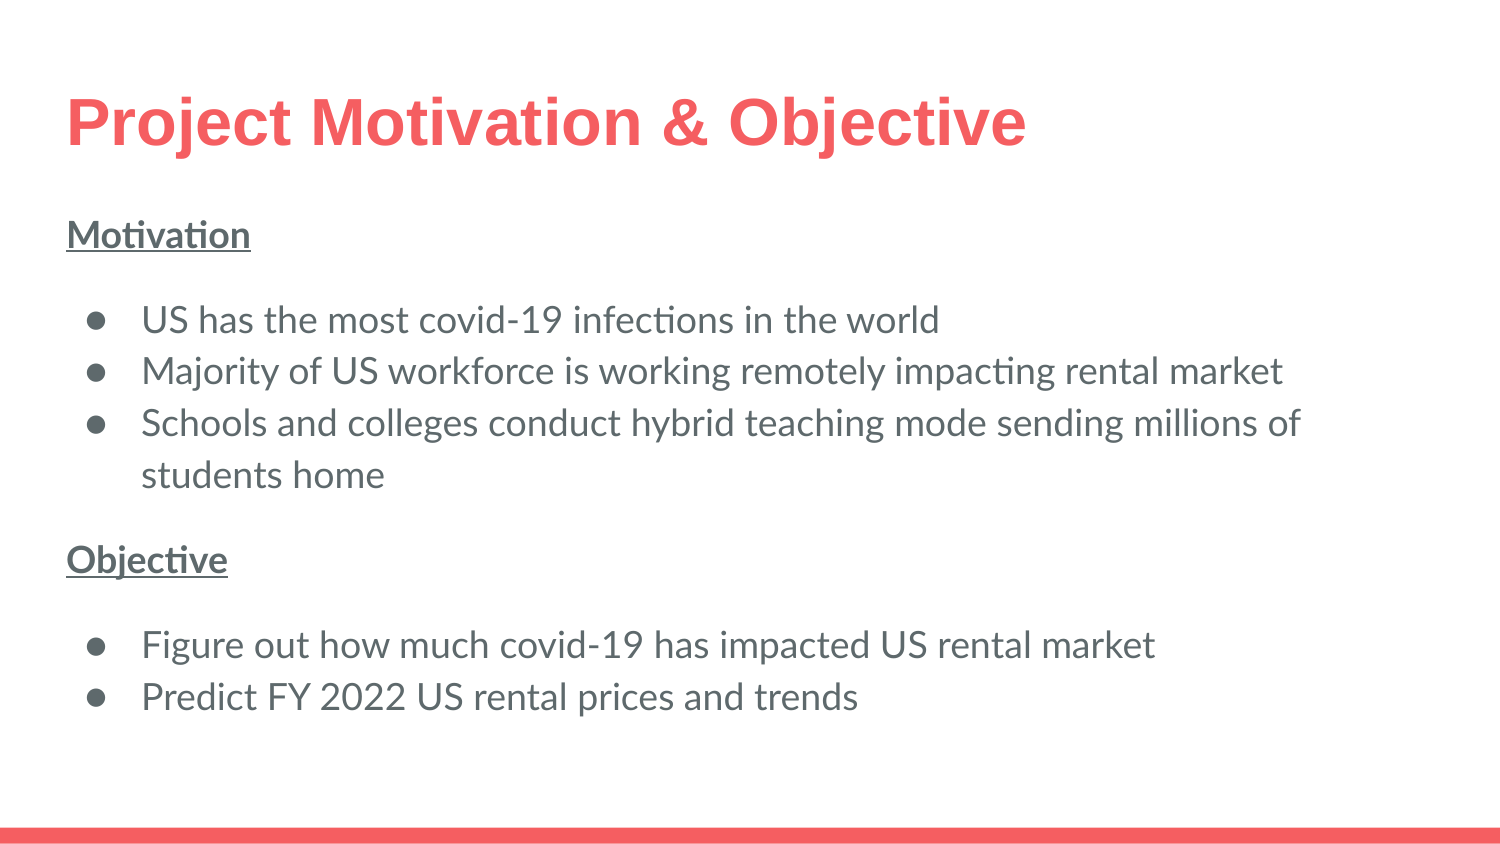

# Project Motivation & Objective
Motivation
US has the most covid-19 infections in the world
Majority of US workforce is working remotely impacting rental market
Schools and colleges conduct hybrid teaching mode sending millions of students home
Objective
Figure out how much covid-19 has impacted US rental market
Predict FY 2022 US rental prices and trends